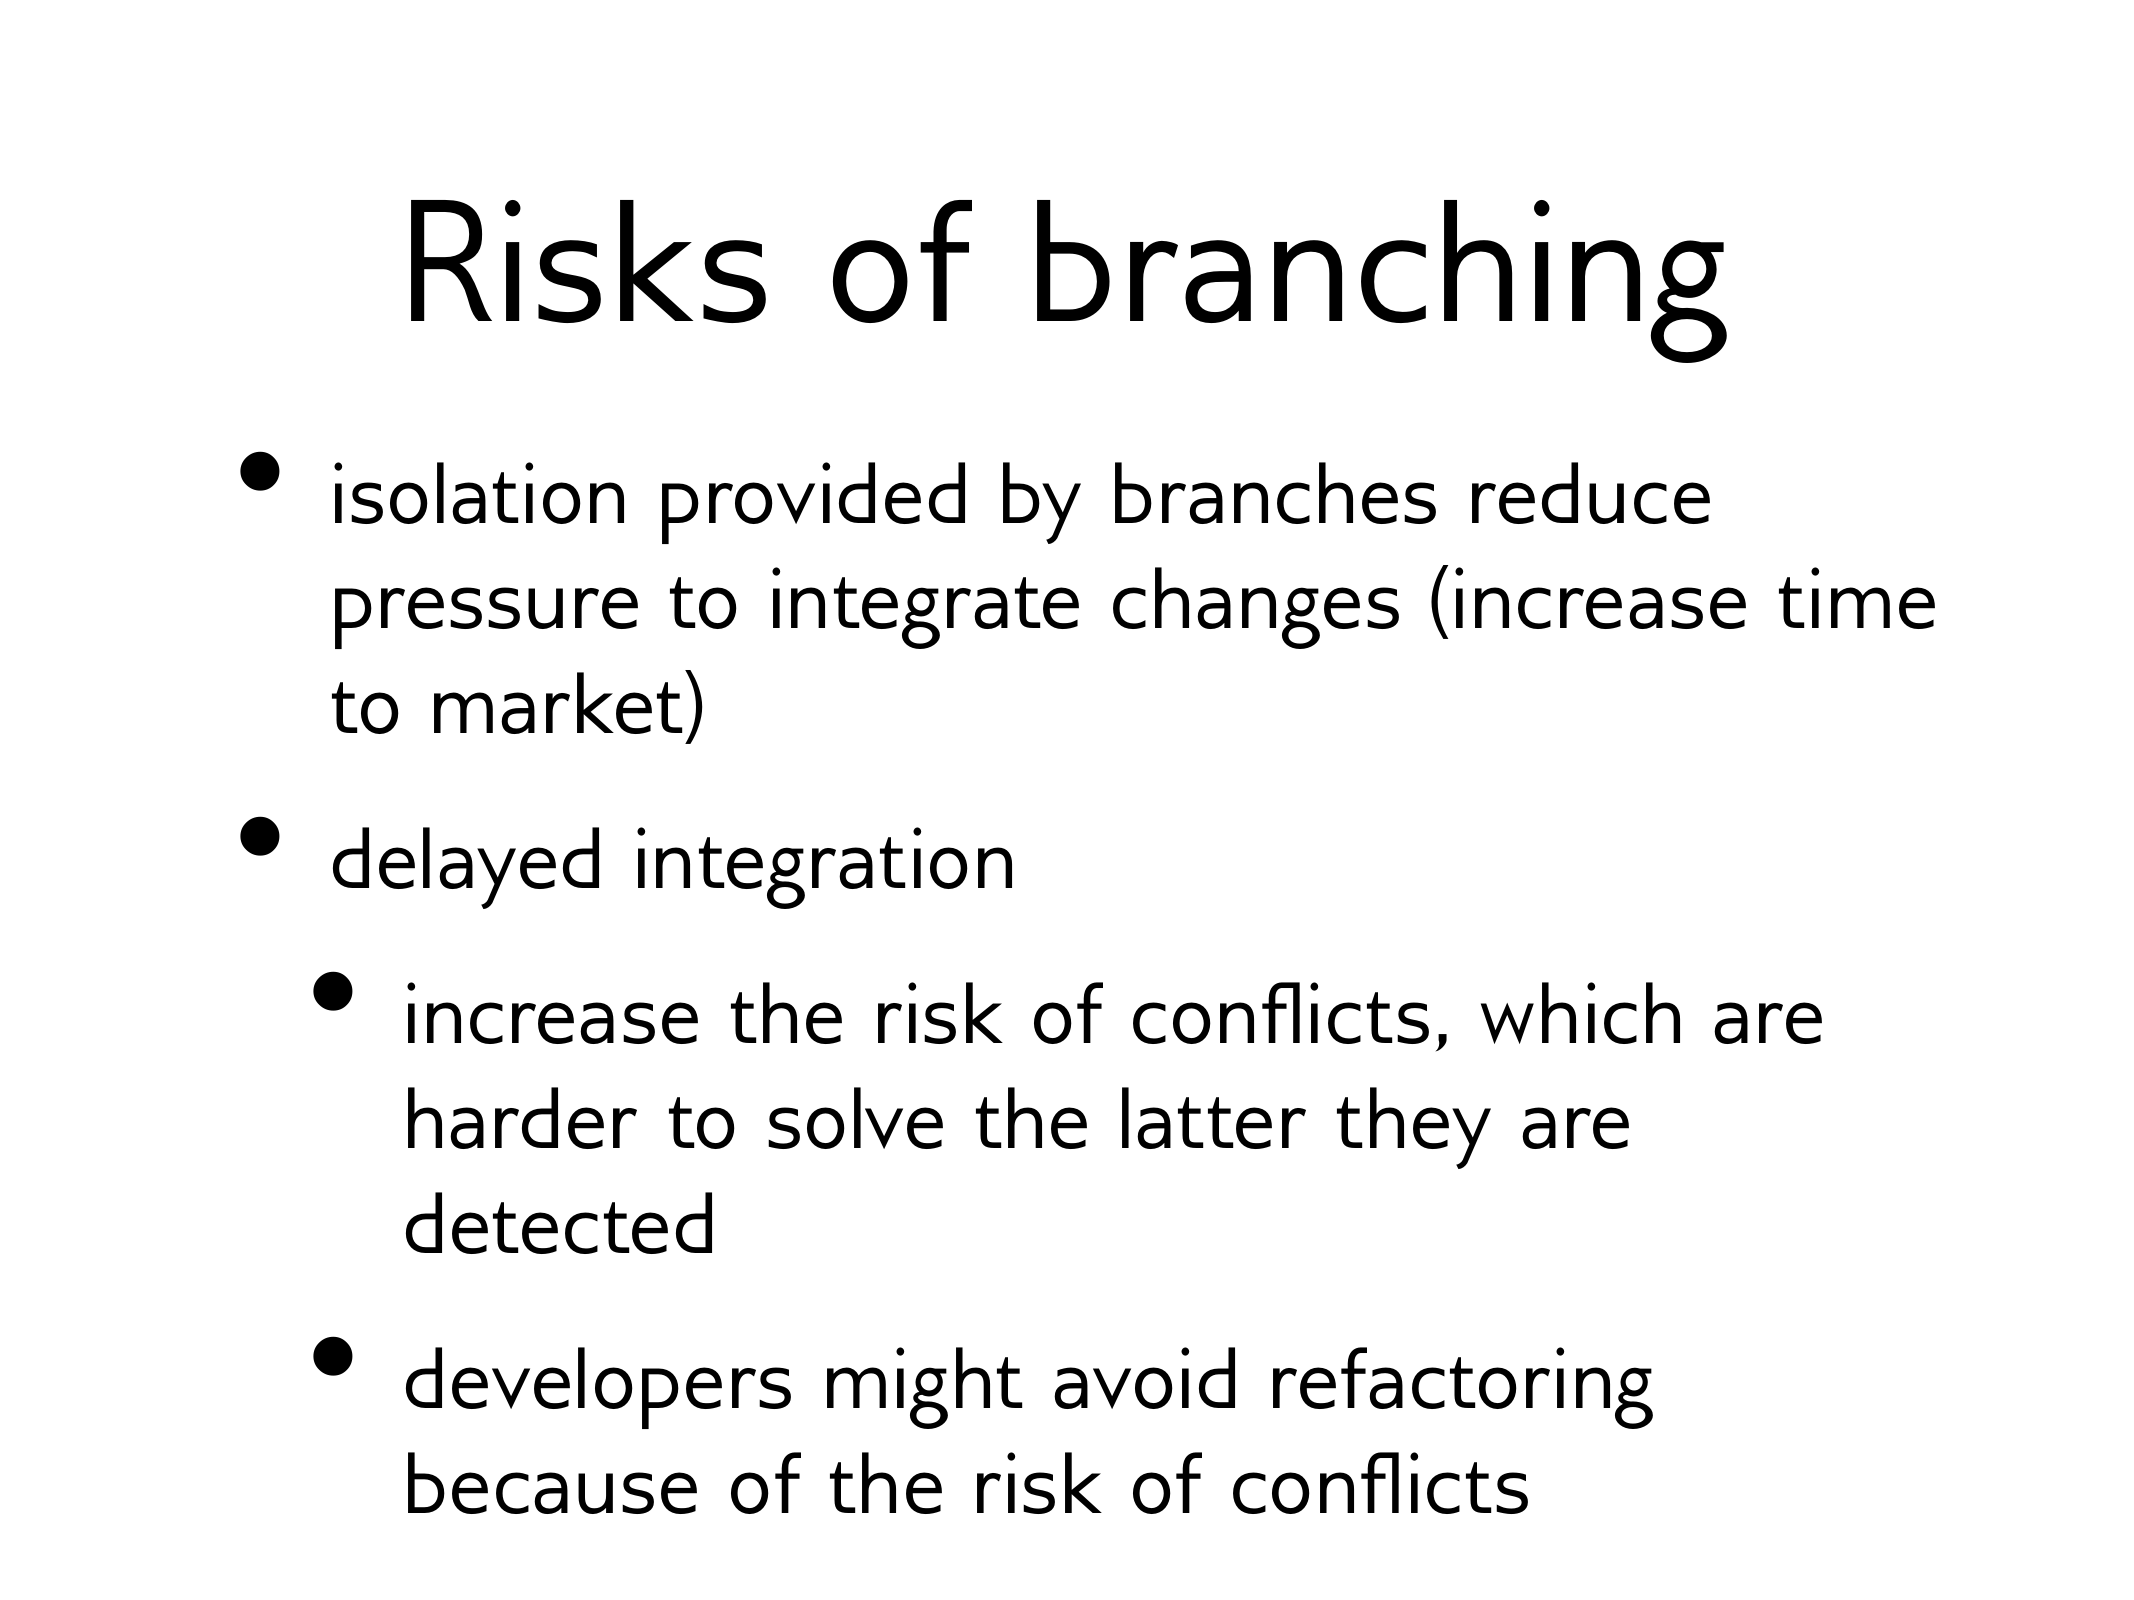

# Risks of branching
isolation provided by branches reduce pressure to integrate changes (increase time to market)
delayed integration
increase the risk of conflicts, which are harder to solve the latter they are detected
developers might avoid refactoring because of the risk of conflicts